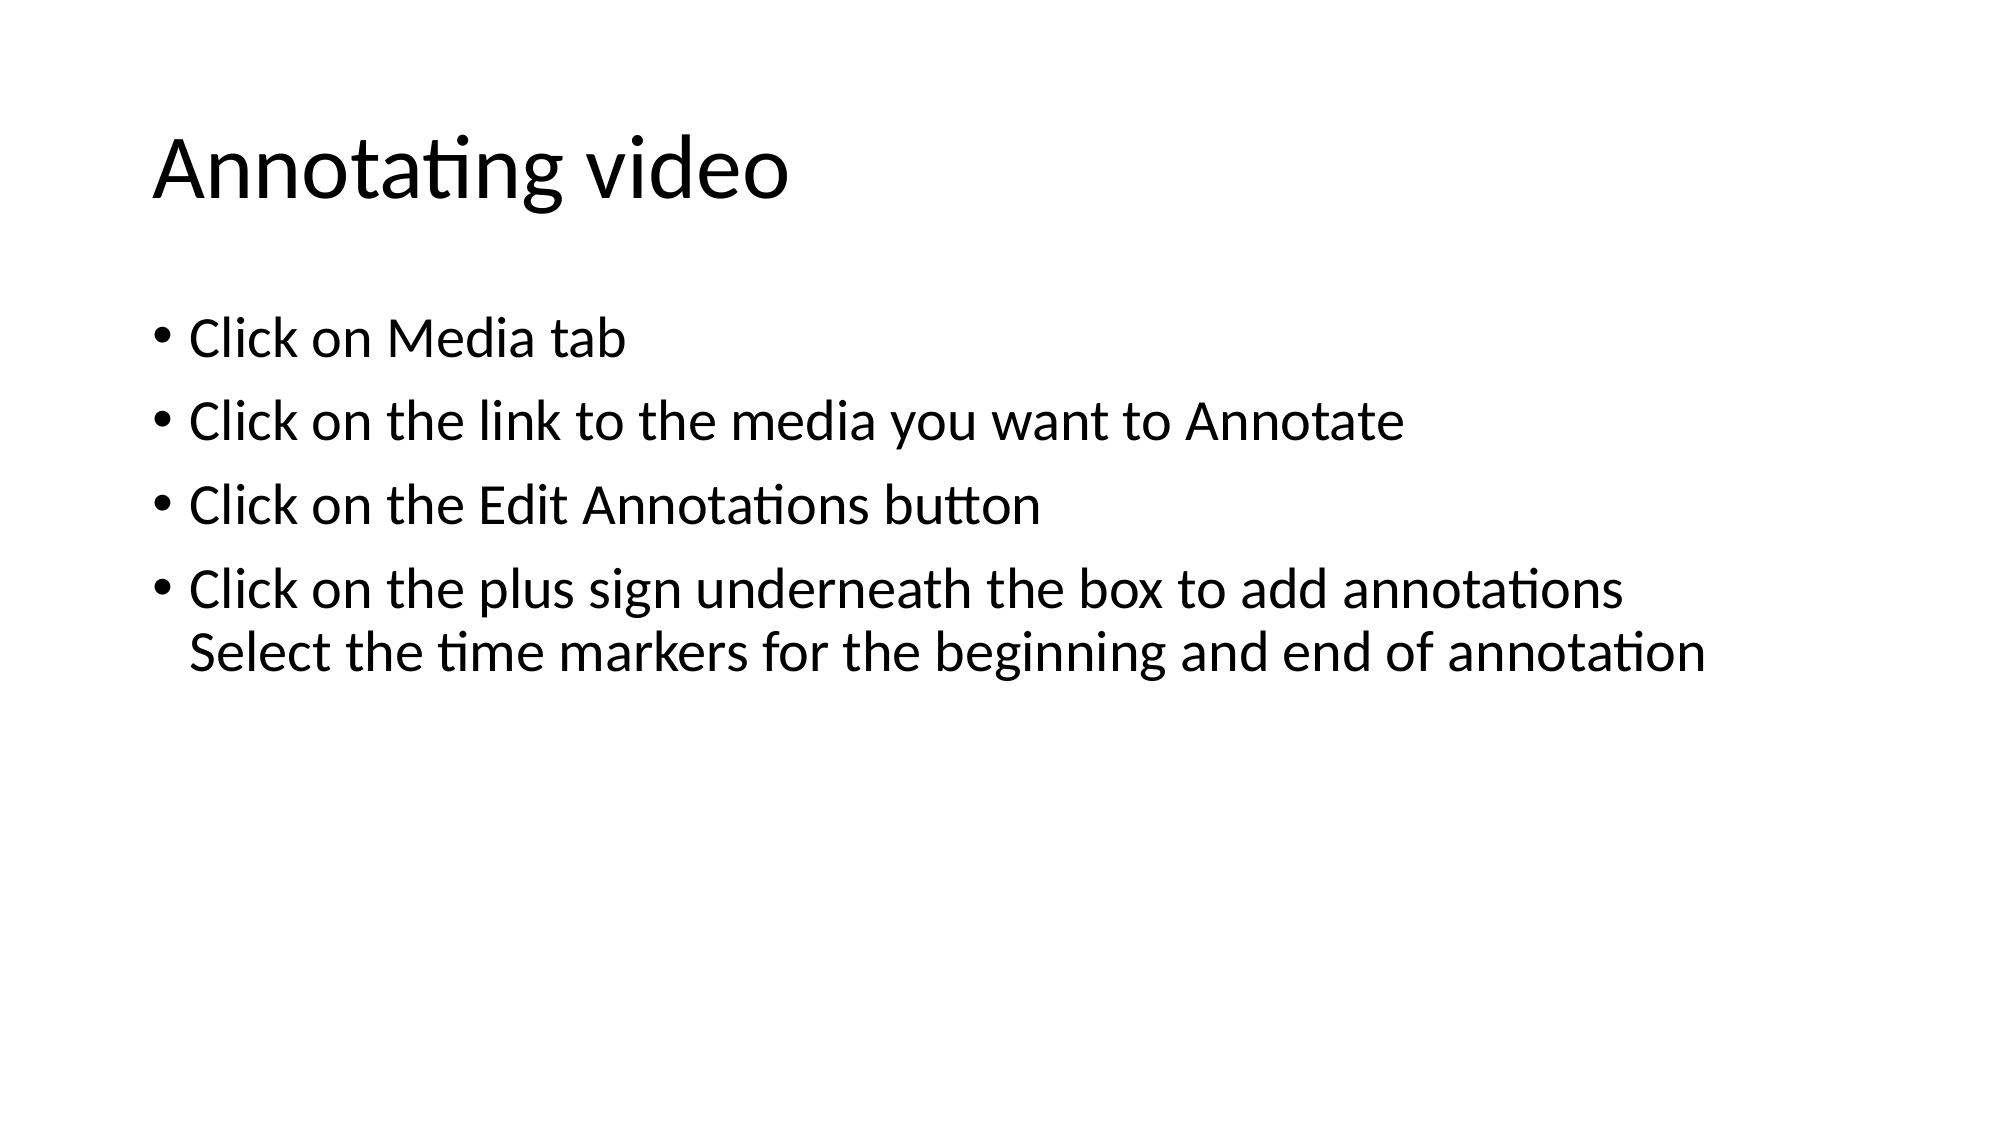

# Annotating video
Click on Media tab
Click on the link to the media you want to Annotate
Click on the Edit Annotations button
Click on the plus sign underneath the box to add annotations
Select the time markers for the beginning and end of annotation